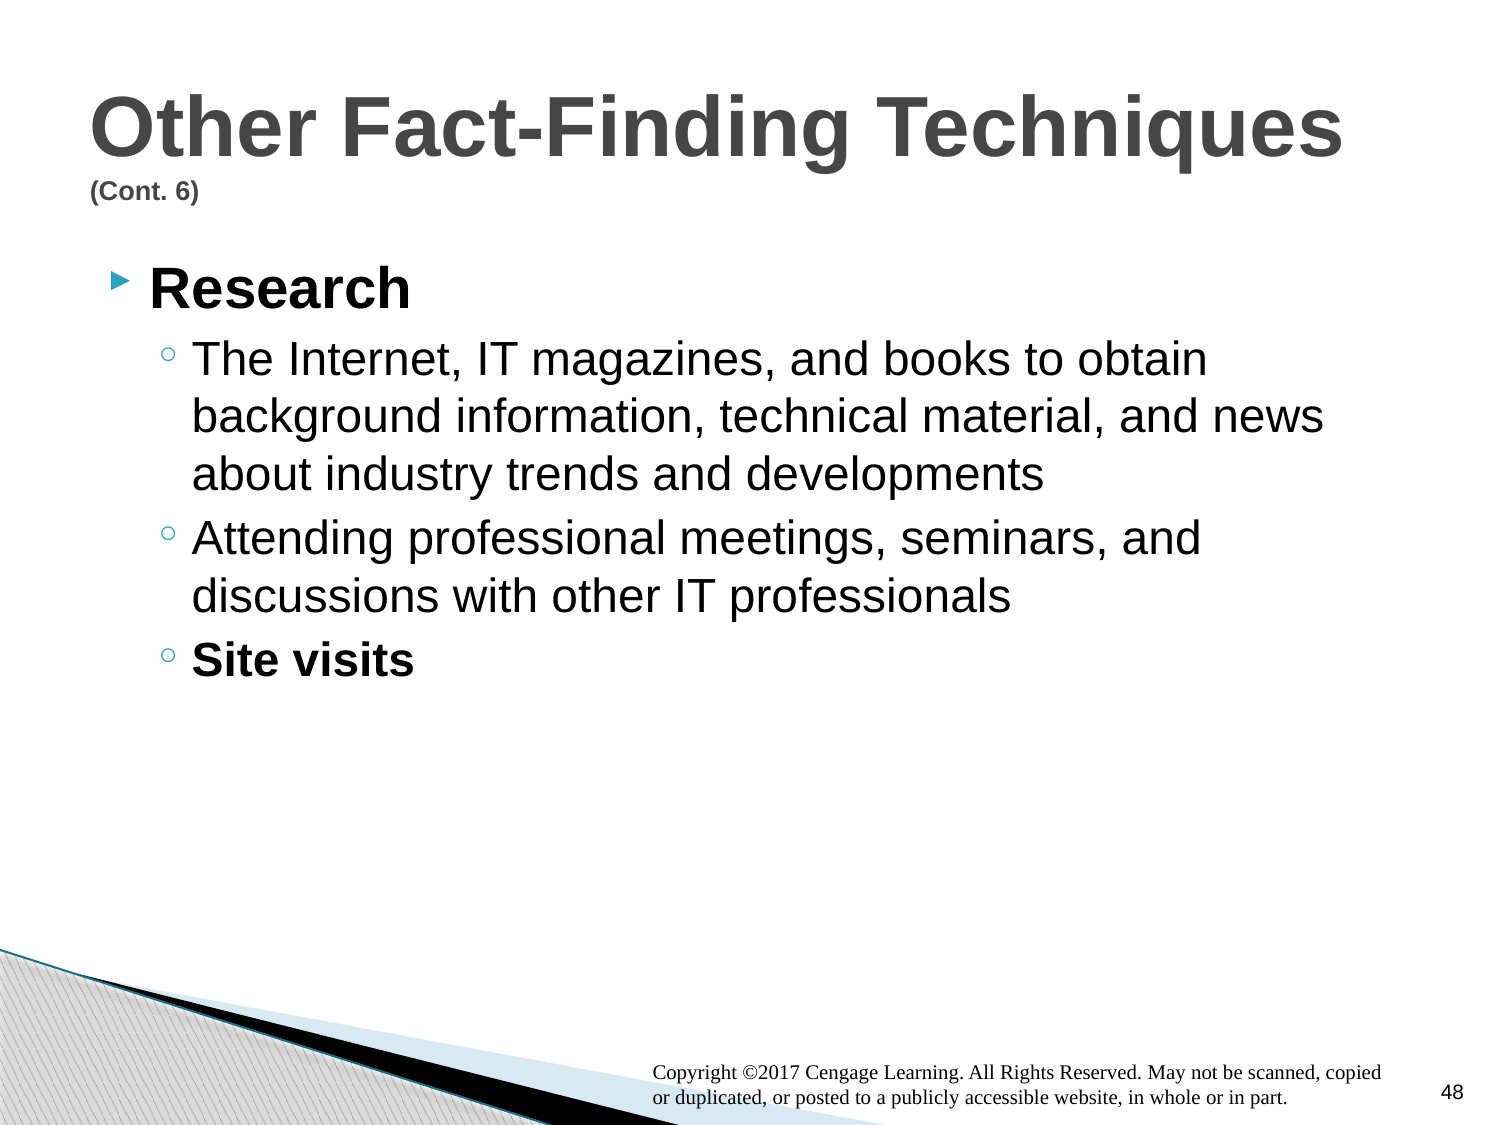

# Other Fact-Finding Techniques (Cont. 6)
Research
The Internet, IT magazines, and books to obtain background information, technical material, and news about industry trends and developments
Attending professional meetings, seminars, and discussions with other IT professionals
Site visits
Copyright ©2017 Cengage Learning. All Rights Reserved. May not be scanned, copied or duplicated, or posted to a publicly accessible website, in whole or in part.
48